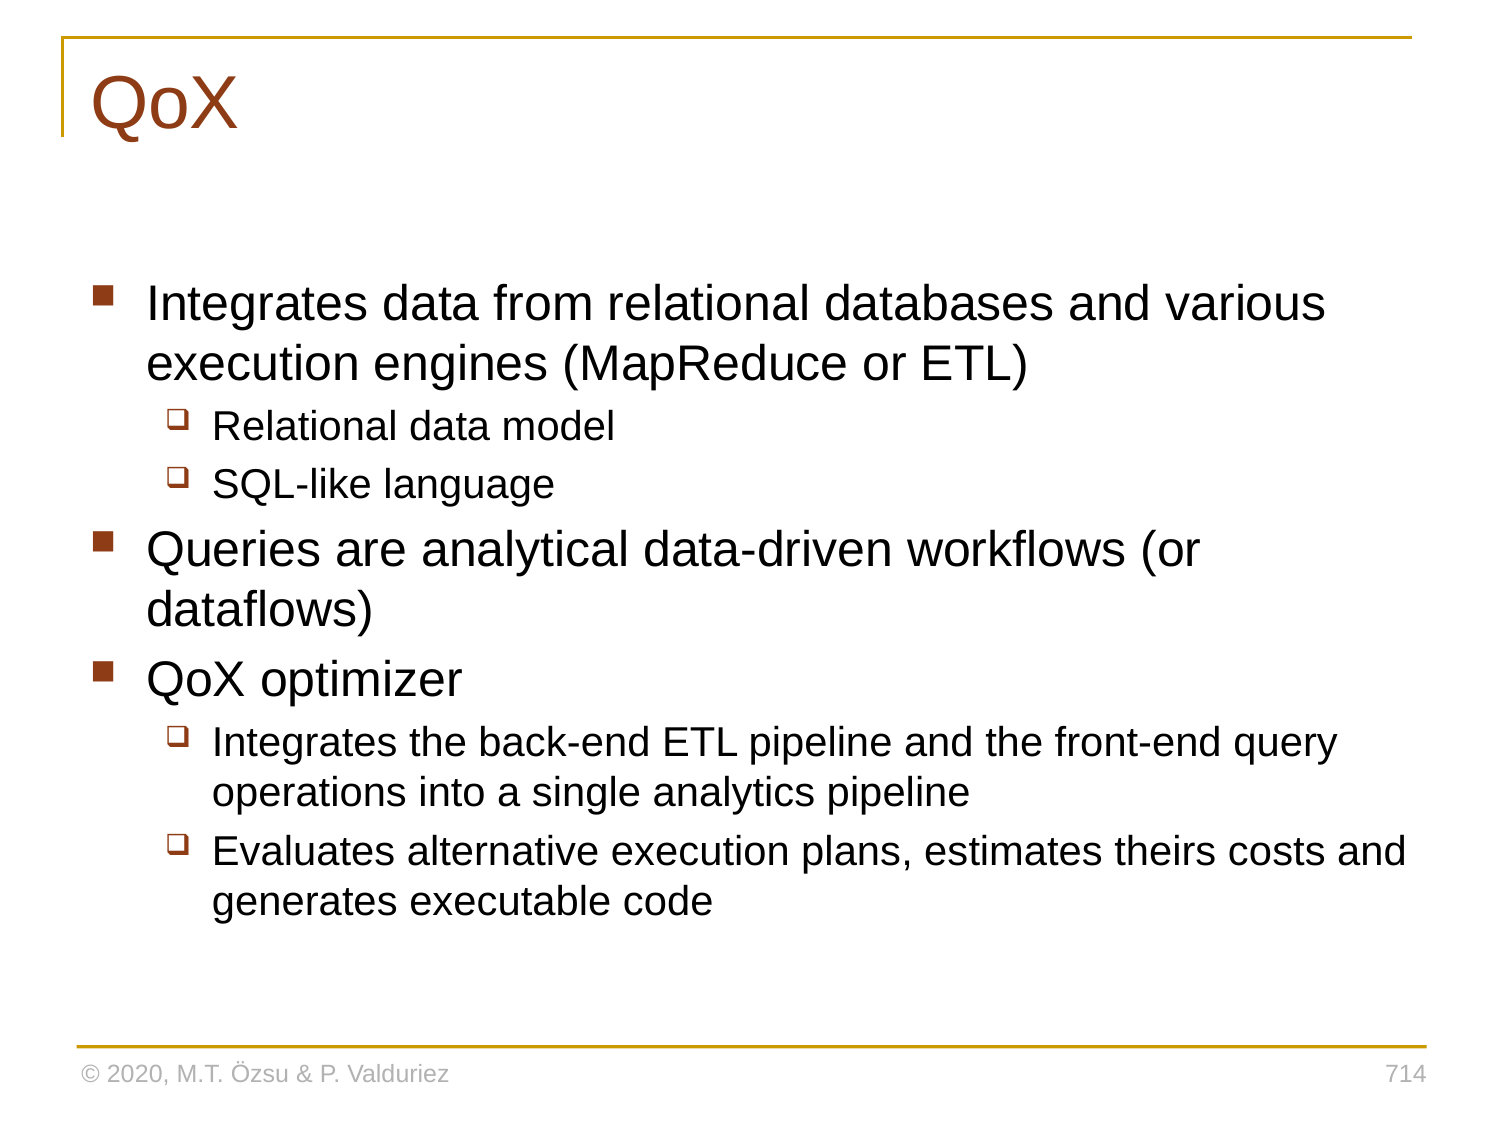

# QoX
Integrates data from relational databases and various execution engines (MapReduce or ETL)
Relational data model
SQL-like language
Queries are analytical data-driven workflows (or dataflows)
QoX optimizer
Integrates the back-end ETL pipeline and the front-end query operations into a single analytics pipeline
Evaluates alternative execution plans, estimates theirs costs and generates executable code

© 2020, M.T. Özsu & P. Valduriez
714